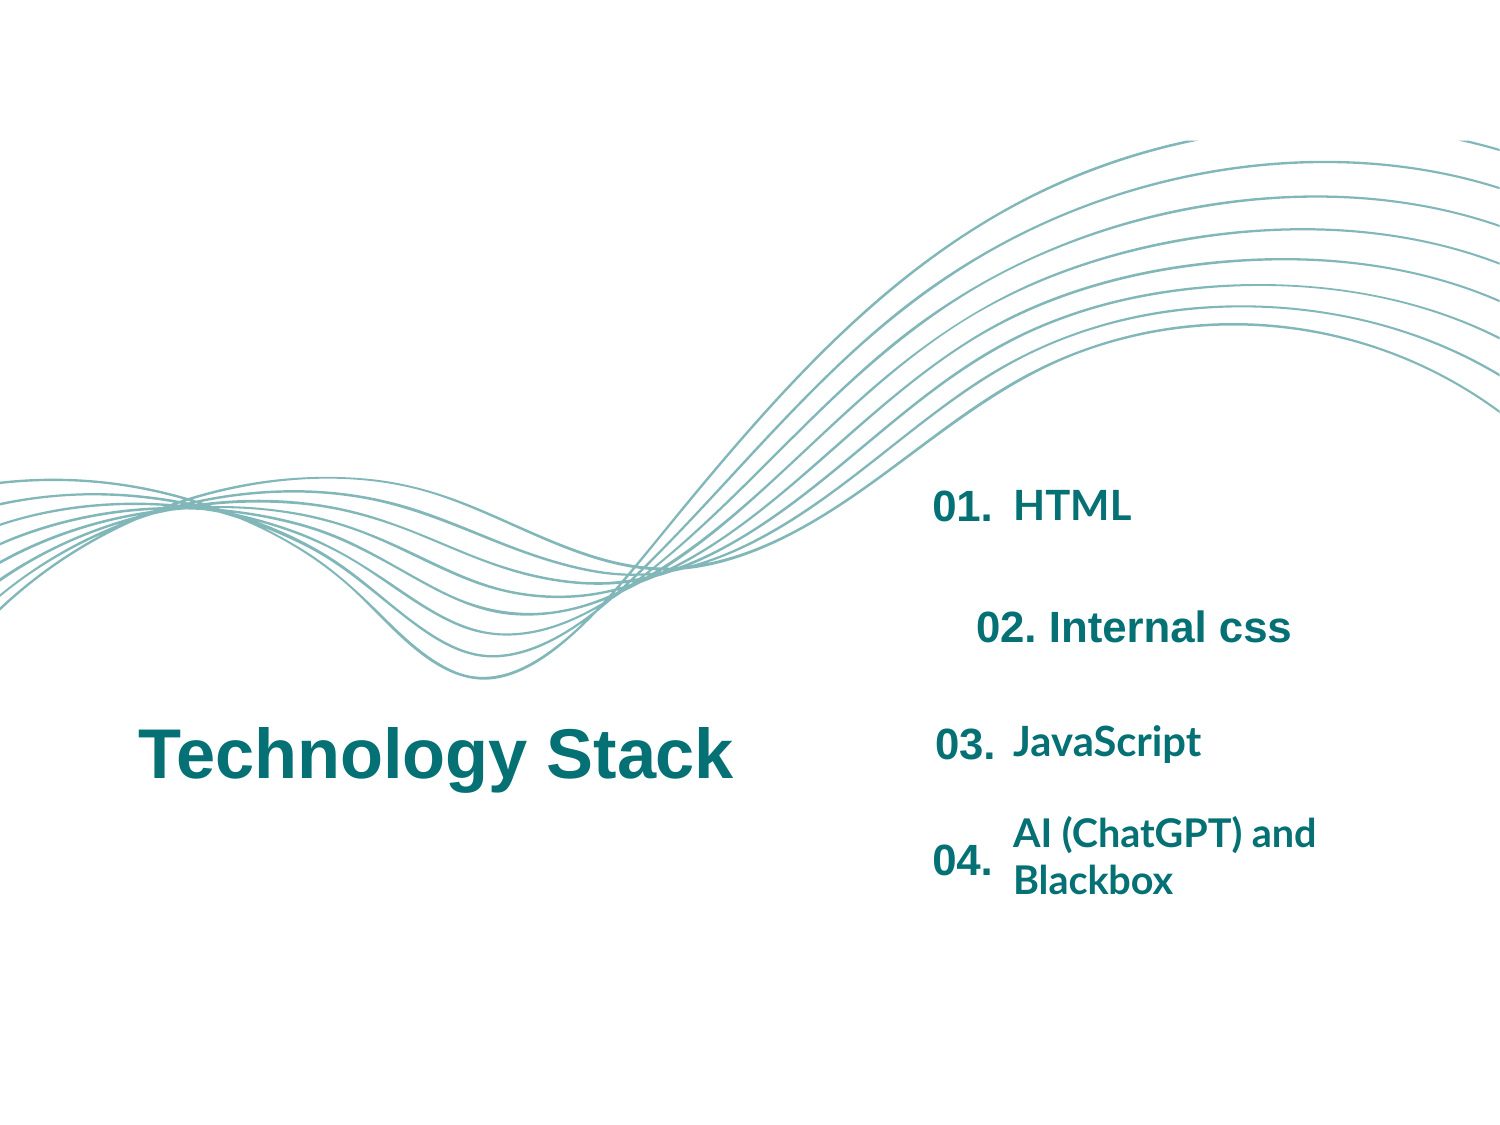

01.
HTML
02. Internal css
# Technology Stack
03.
JavaScript
AI (ChatGPT) and Blackbox
04.